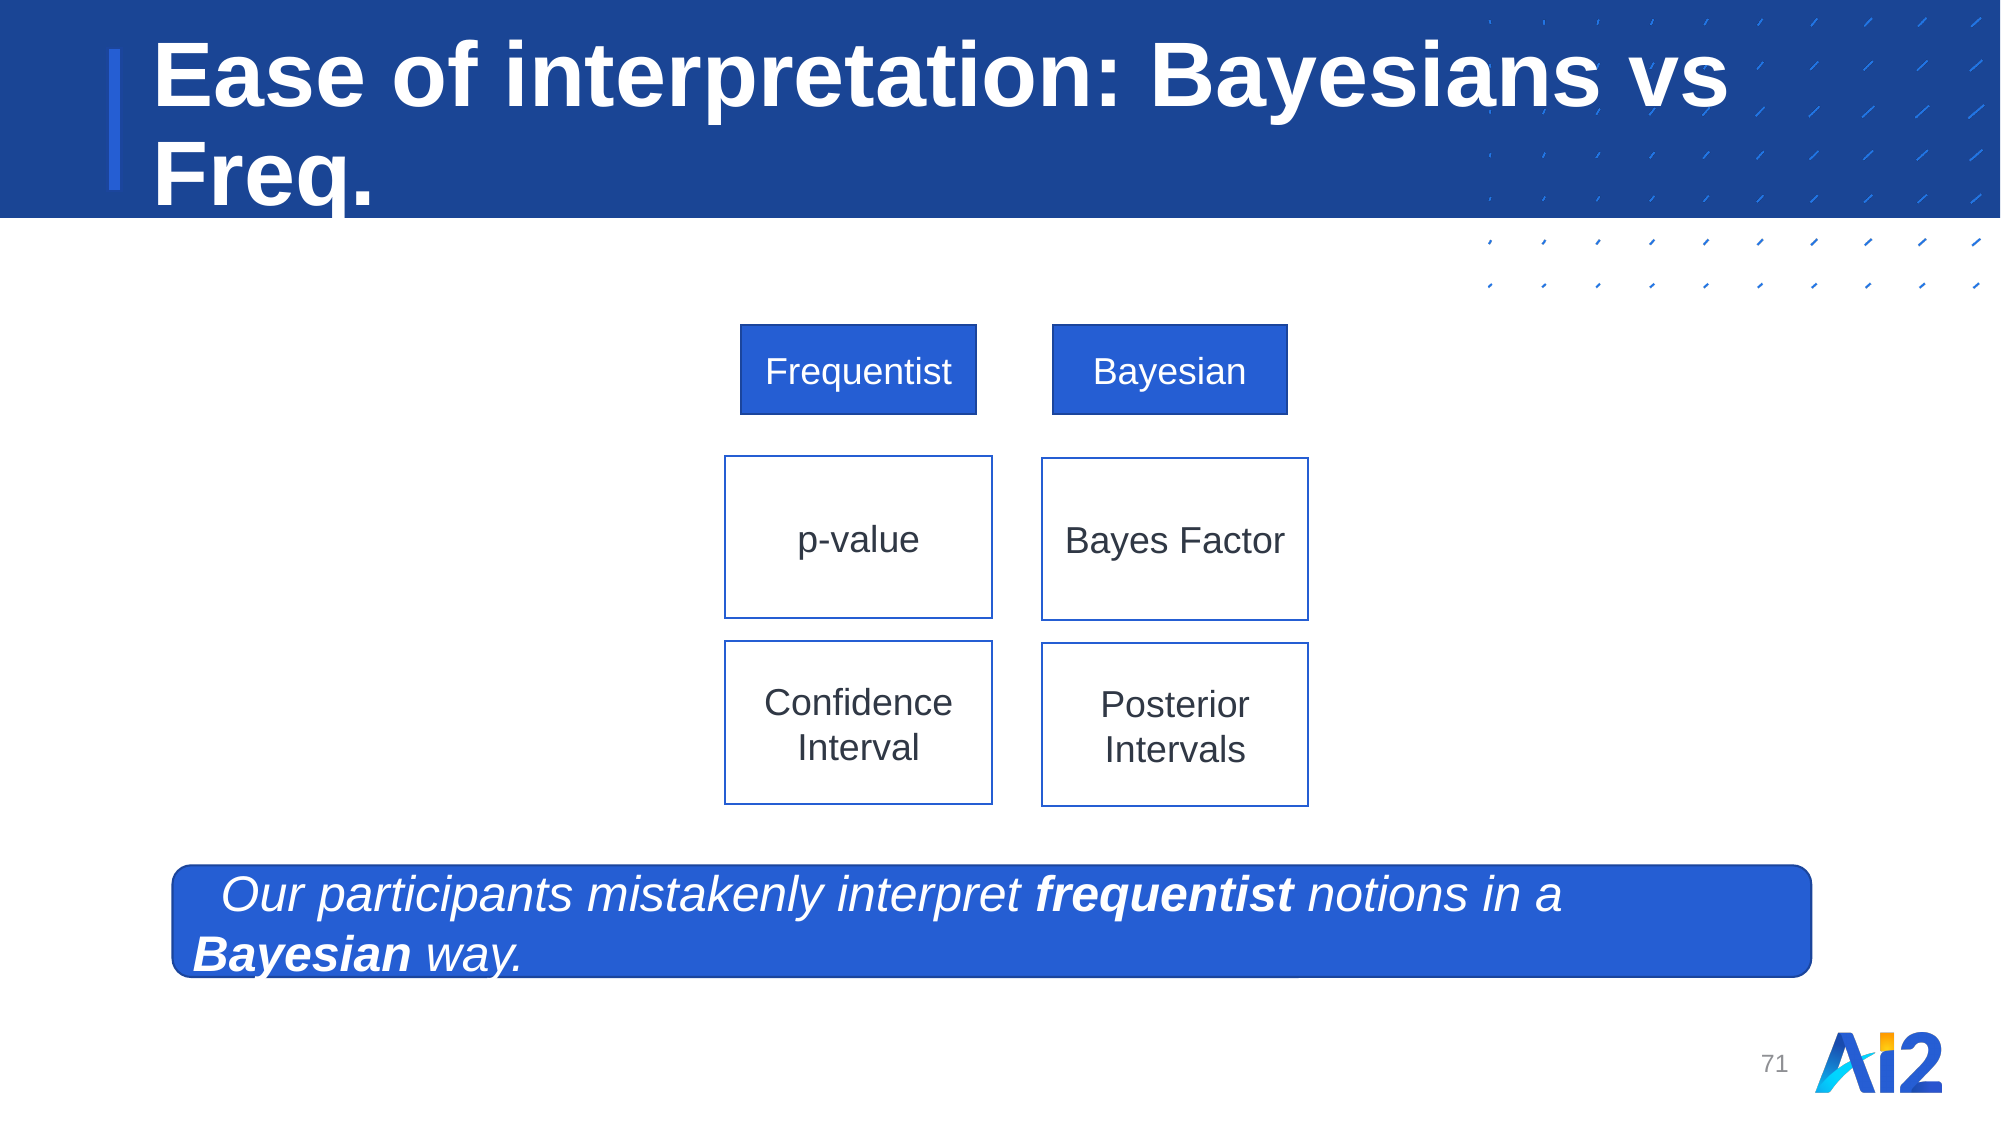

# Ease of interpretation: Bayesians vs Freq.
Frequentist
Bayesian
p-value
Bayes Factor
Confidence Interval
Posterior Intervals
  Our participants mistakenly interpret frequentist notions in a Bayesian way.
71